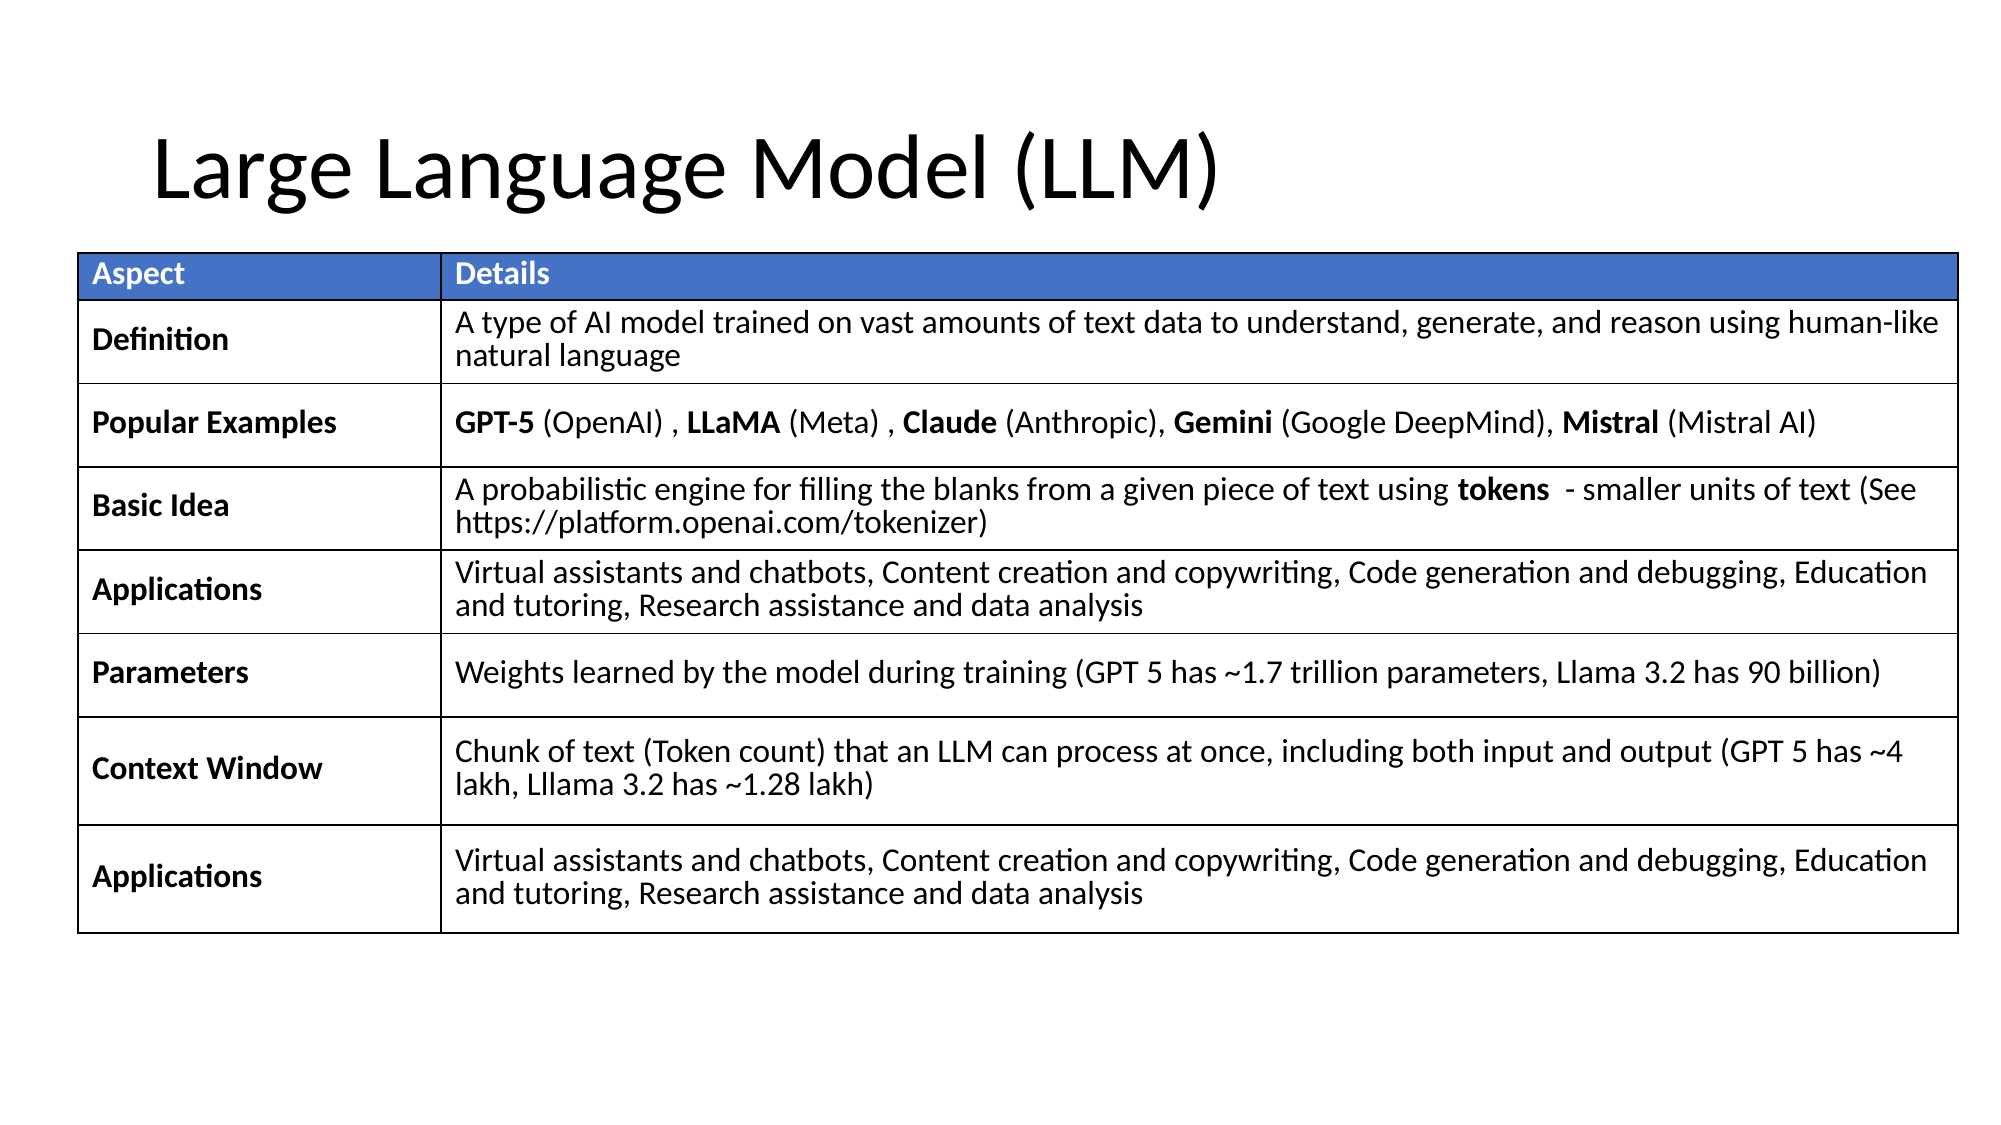

# Large Language Model (LLM)
| Aspect | Details |
| --- | --- |
| Definition | A type of AI model trained on vast amounts of text data to understand, generate, and reason using human-like natural language |
| Popular Examples | GPT-5 (OpenAI) , LLaMA (Meta) , Claude (Anthropic), Gemini (Google DeepMind), Mistral (Mistral AI) |
| Basic Idea | A probabilistic engine for filling the blanks from a given piece of text using tokens - smaller units of text (See https://platform.openai.com/tokenizer) |
| Applications | Virtual assistants and chatbots, Content creation and copywriting, Code generation and debugging, Education and tutoring, Research assistance and data analysis |
| Parameters | Weights learned by the model during training (GPT 5 has ~1.7 trillion parameters, Llama 3.2 has 90 billion) |
| Context Window | Chunk of text (Token count) that an LLM can process at once, including both input and output (GPT 5 has ~4 lakh, Lllama 3.2 has ~1.28 lakh) |
| Applications | Virtual assistants and chatbots, Content creation and copywriting, Code generation and debugging, Education and tutoring, Research assistance and data analysis |